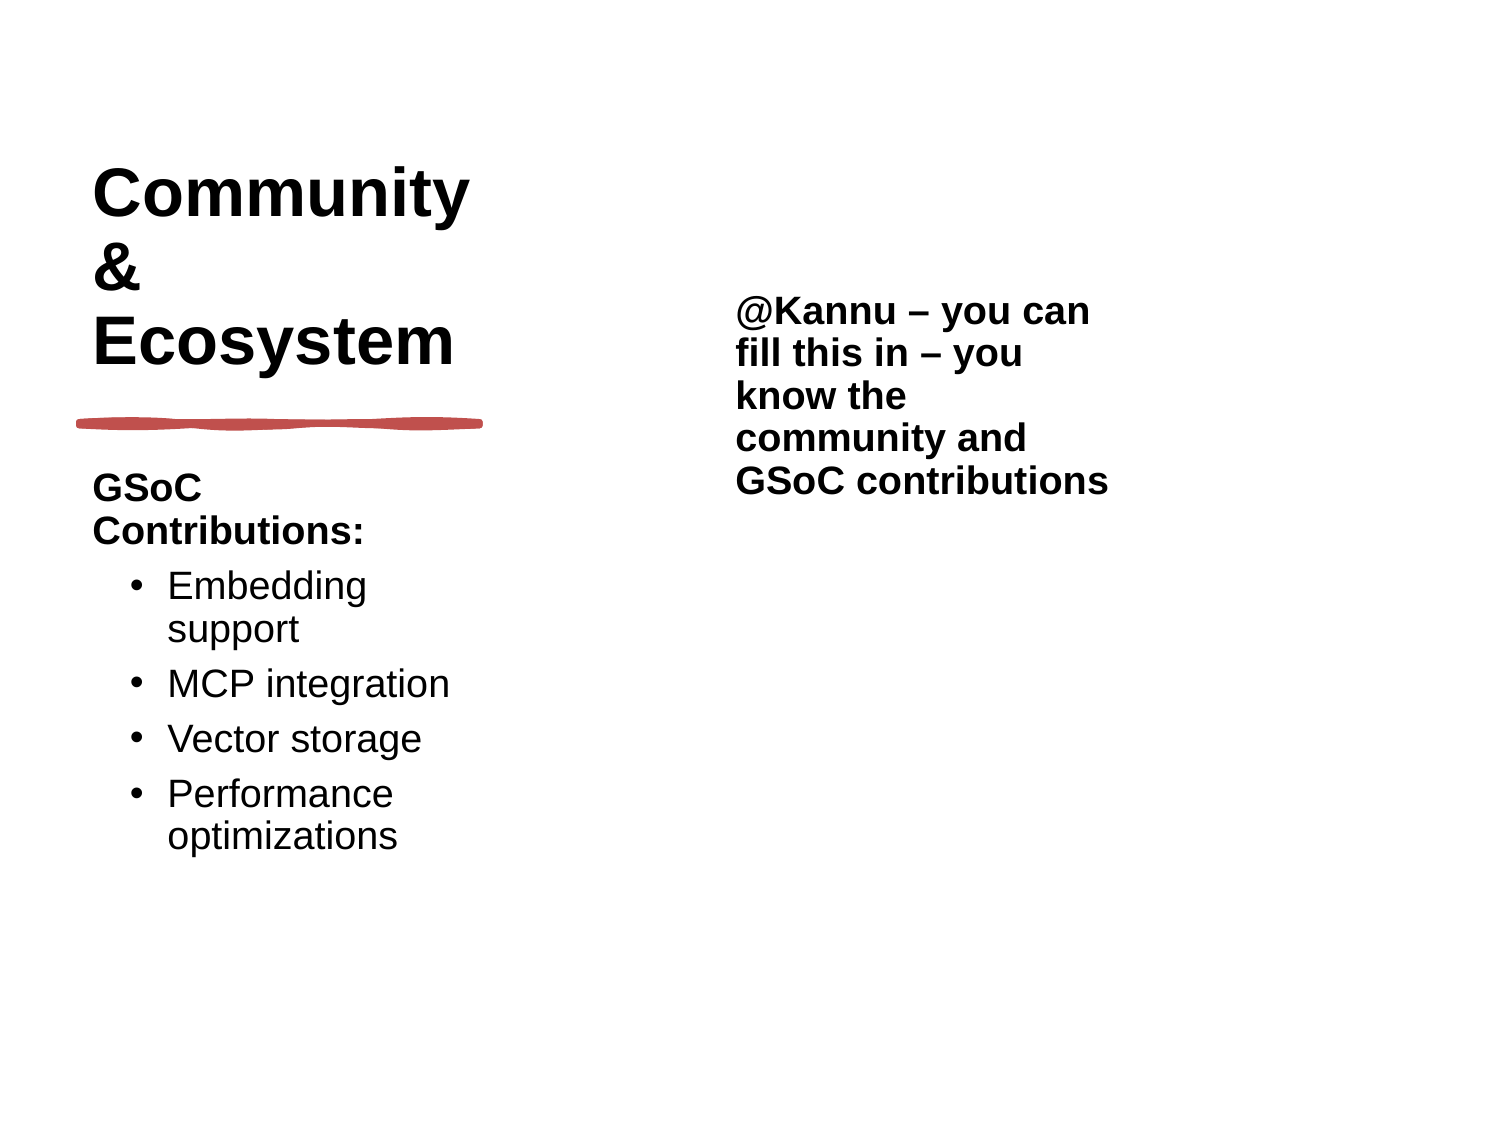

Community & Ecosystem
@Kannu – you can fill this in – you know the community and GSoC contributions

GSoC Contributions:
Embedding support
MCP integration
Vector storage
Performance optimizations